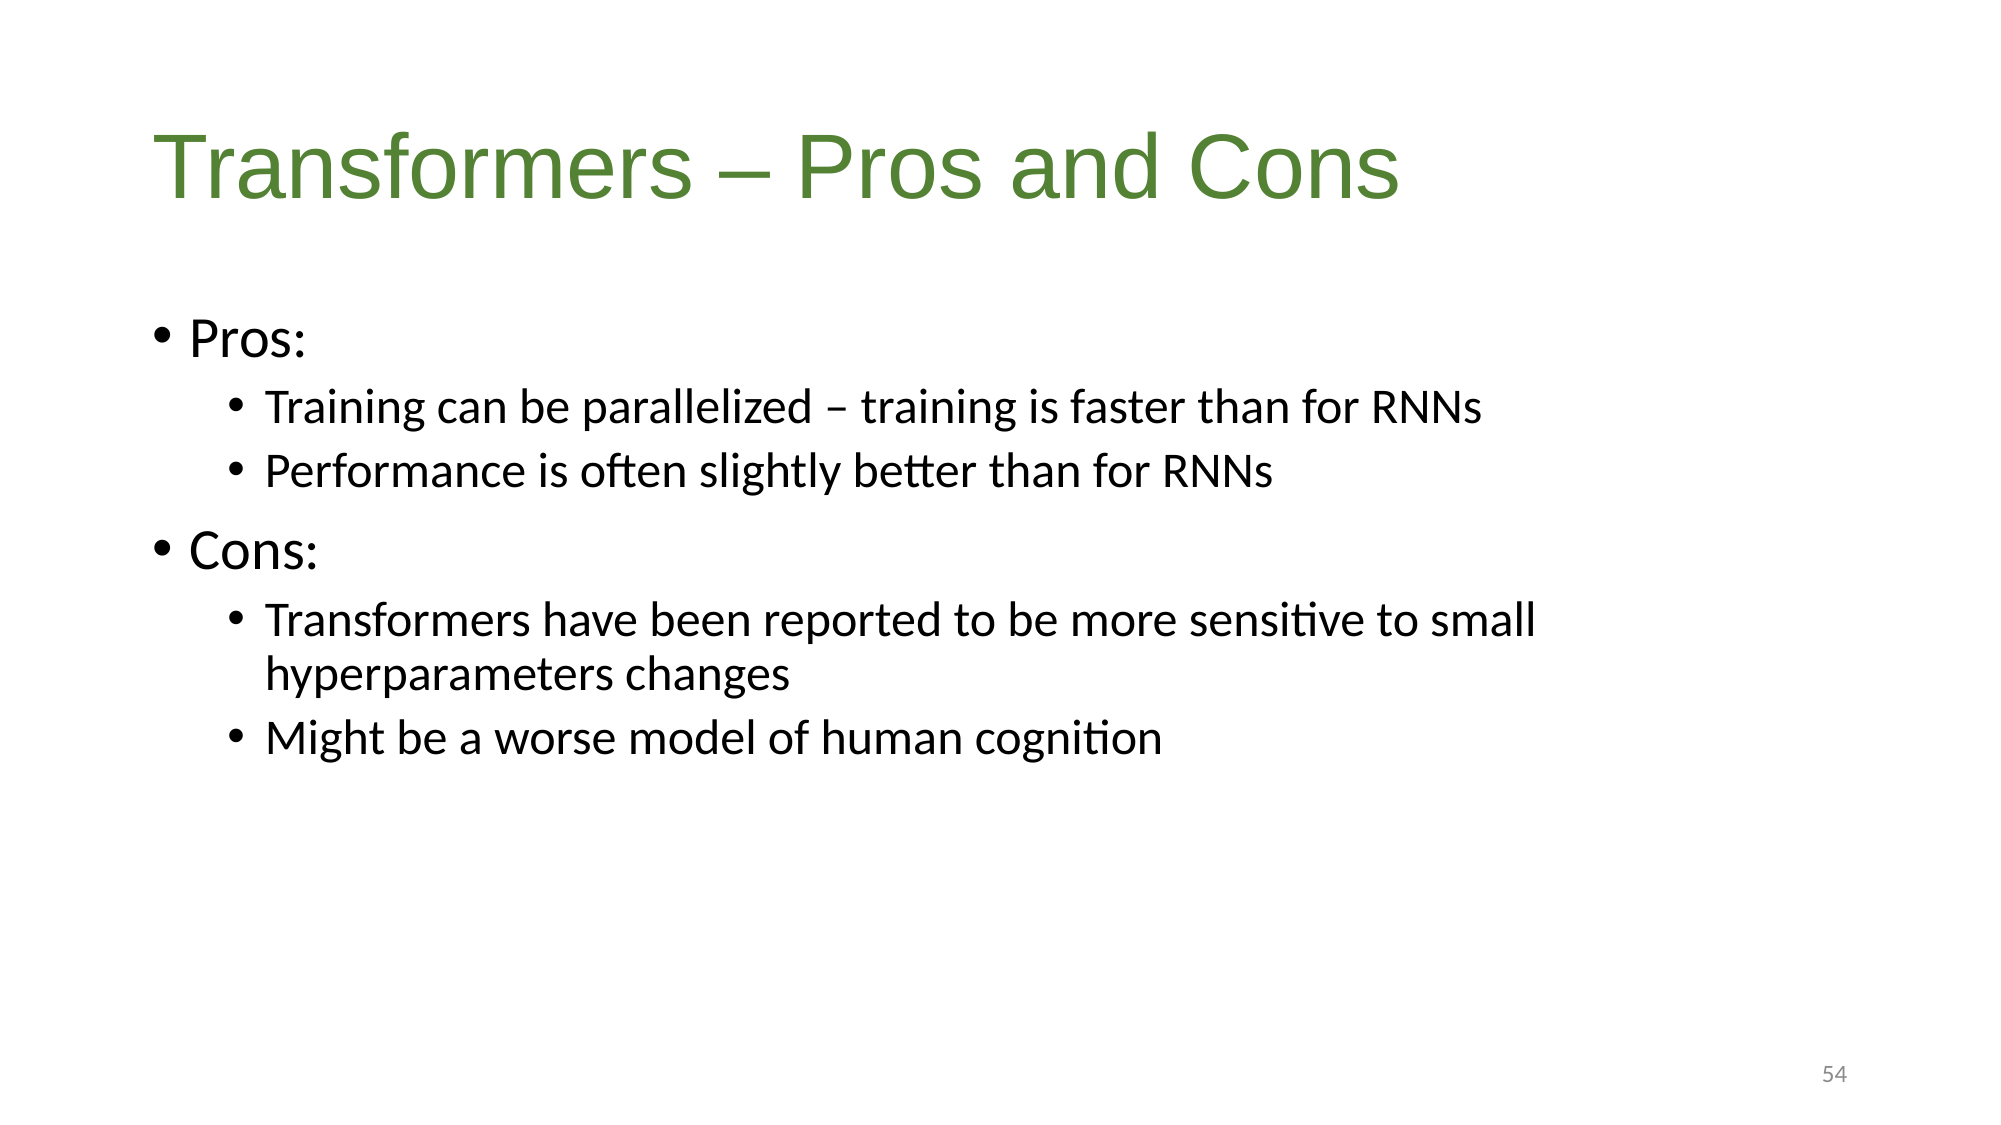

# Transformers – Pros and Cons
Pros:
Training can be parallelized – training is faster than for RNNs
Performance is often slightly better than for RNNs
Cons:
Transformers have been reported to be more sensitive to small hyperparameters changes
Might be a worse model of human cognition
54